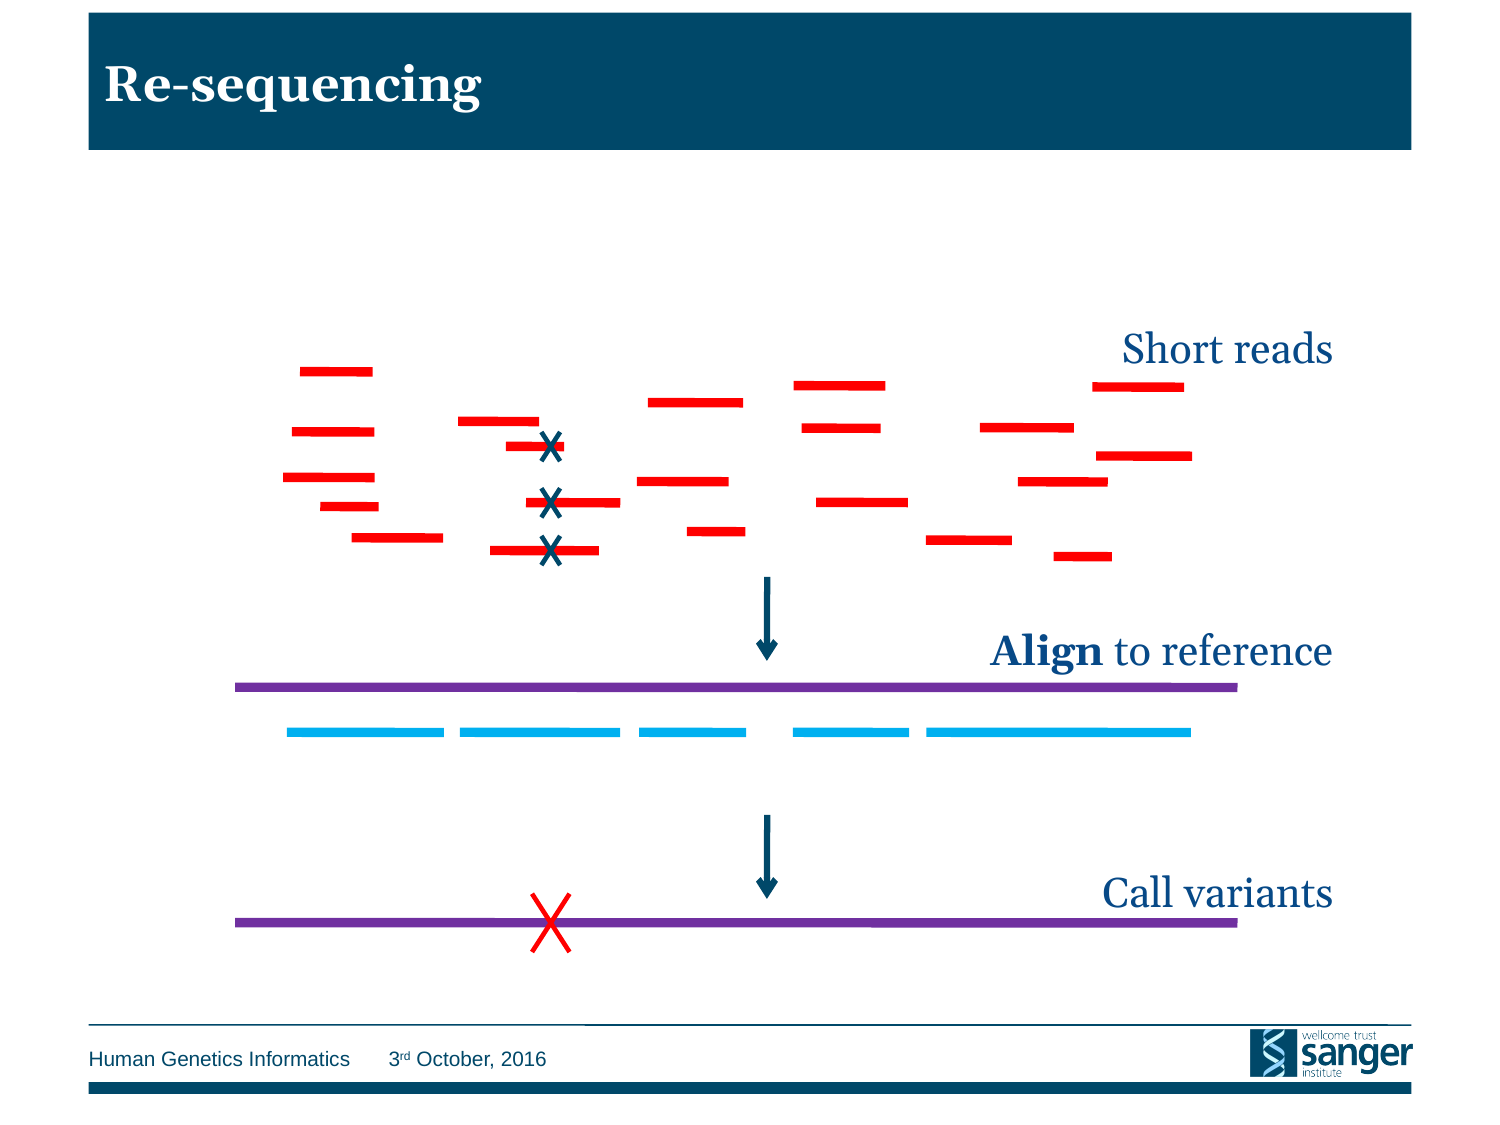

# Re-sequencing
Short reads
Align to reference
Call variants